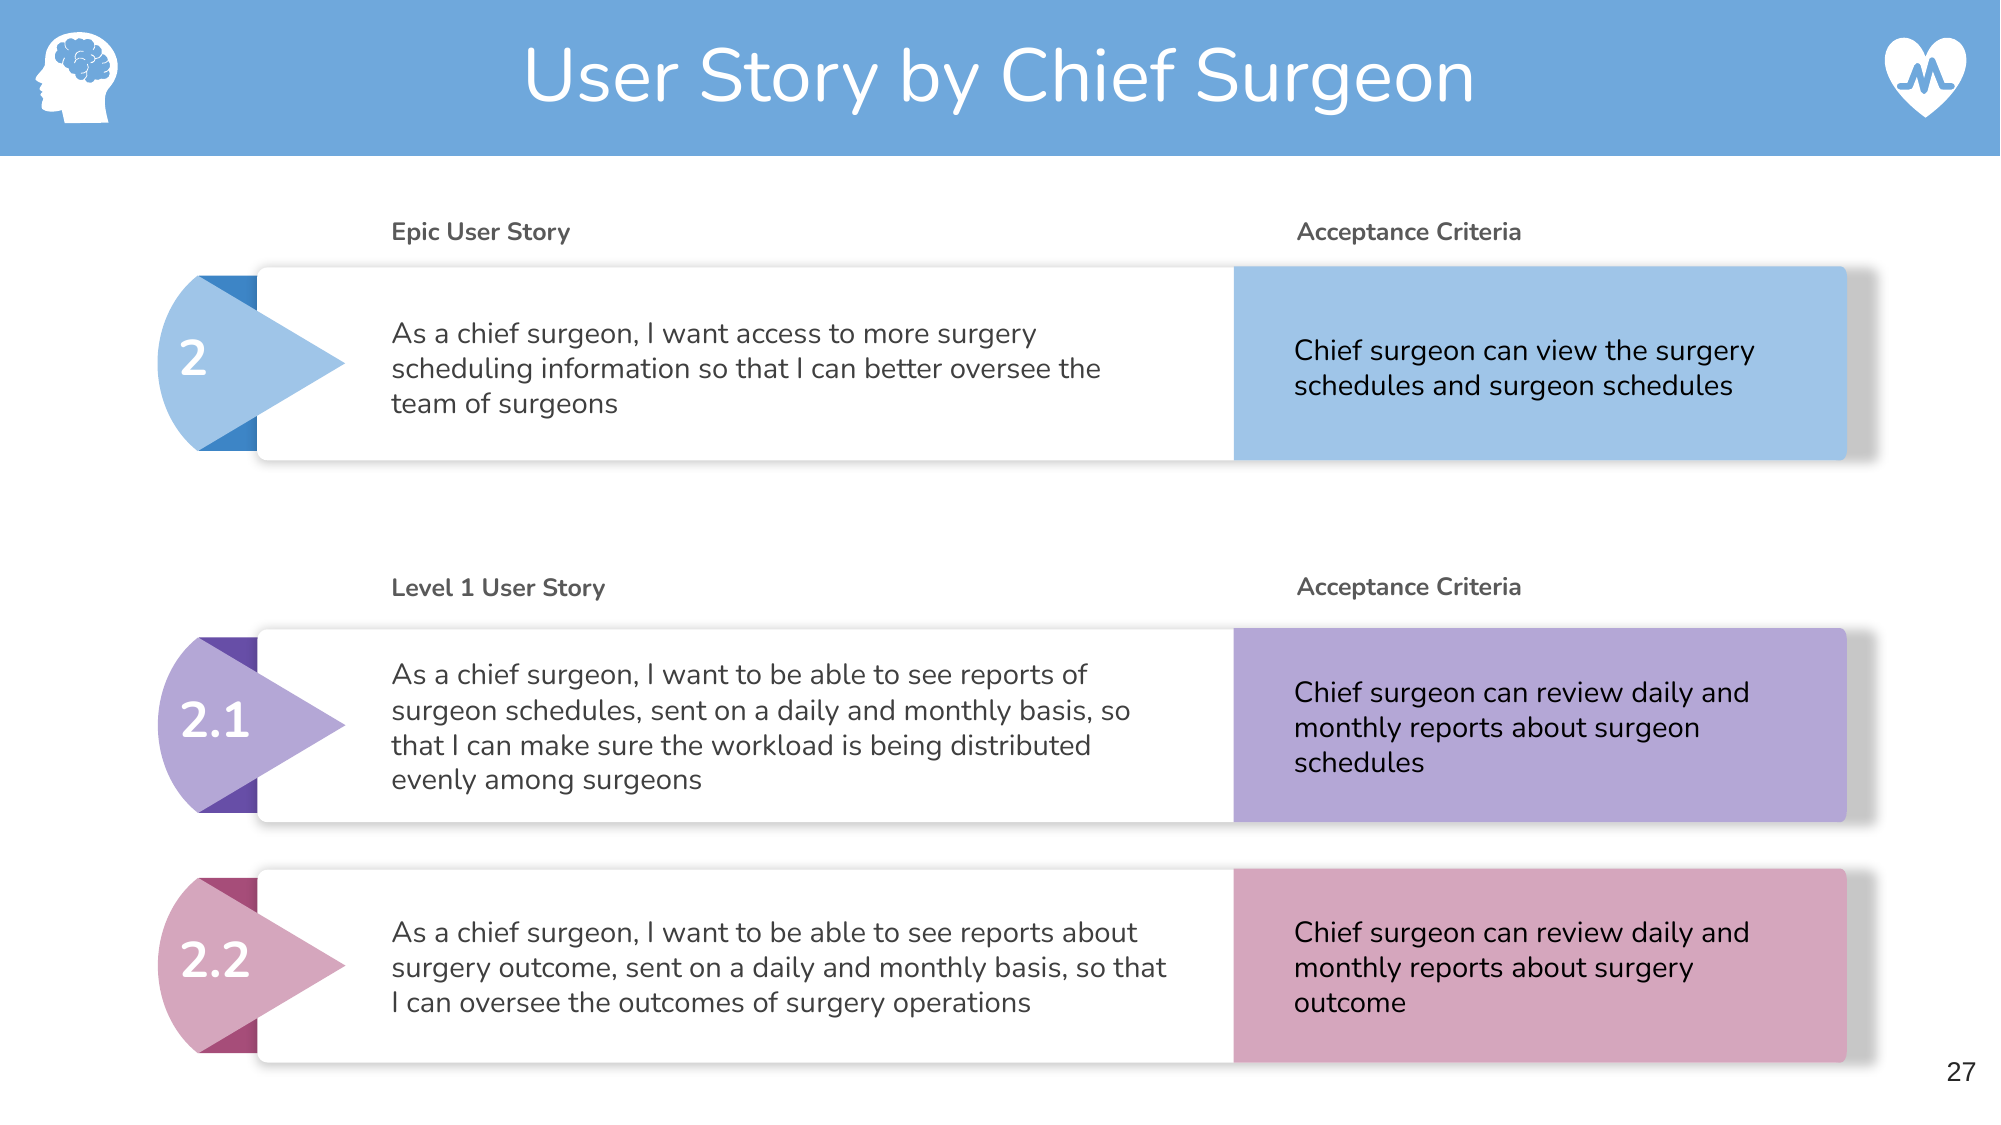

User Story by Chief Surgeon

Epic User Story
Acceptance Criteria

As a chief surgeon, I want access to more surgery scheduling information so that I can better oversee the team of surgeons
Chief surgeon can view the surgery schedules and surgeon schedules
2
Acceptance Criteria
Level 1 User Story

As a chief surgeon, I want to be able to see reports of surgeon schedules, sent on a daily and monthly basis, so that I can make sure the workload is being distributed evenly among surgeons
Chief surgeon can review daily and monthly reports about surgeon schedules
2.1

As a chief surgeon, I want to be able to see reports about surgery outcome, sent on a daily and monthly basis, so that I can oversee the outcomes of surgery operations
Chief surgeon can review daily and monthly reports about surgery outcome
2.2
27